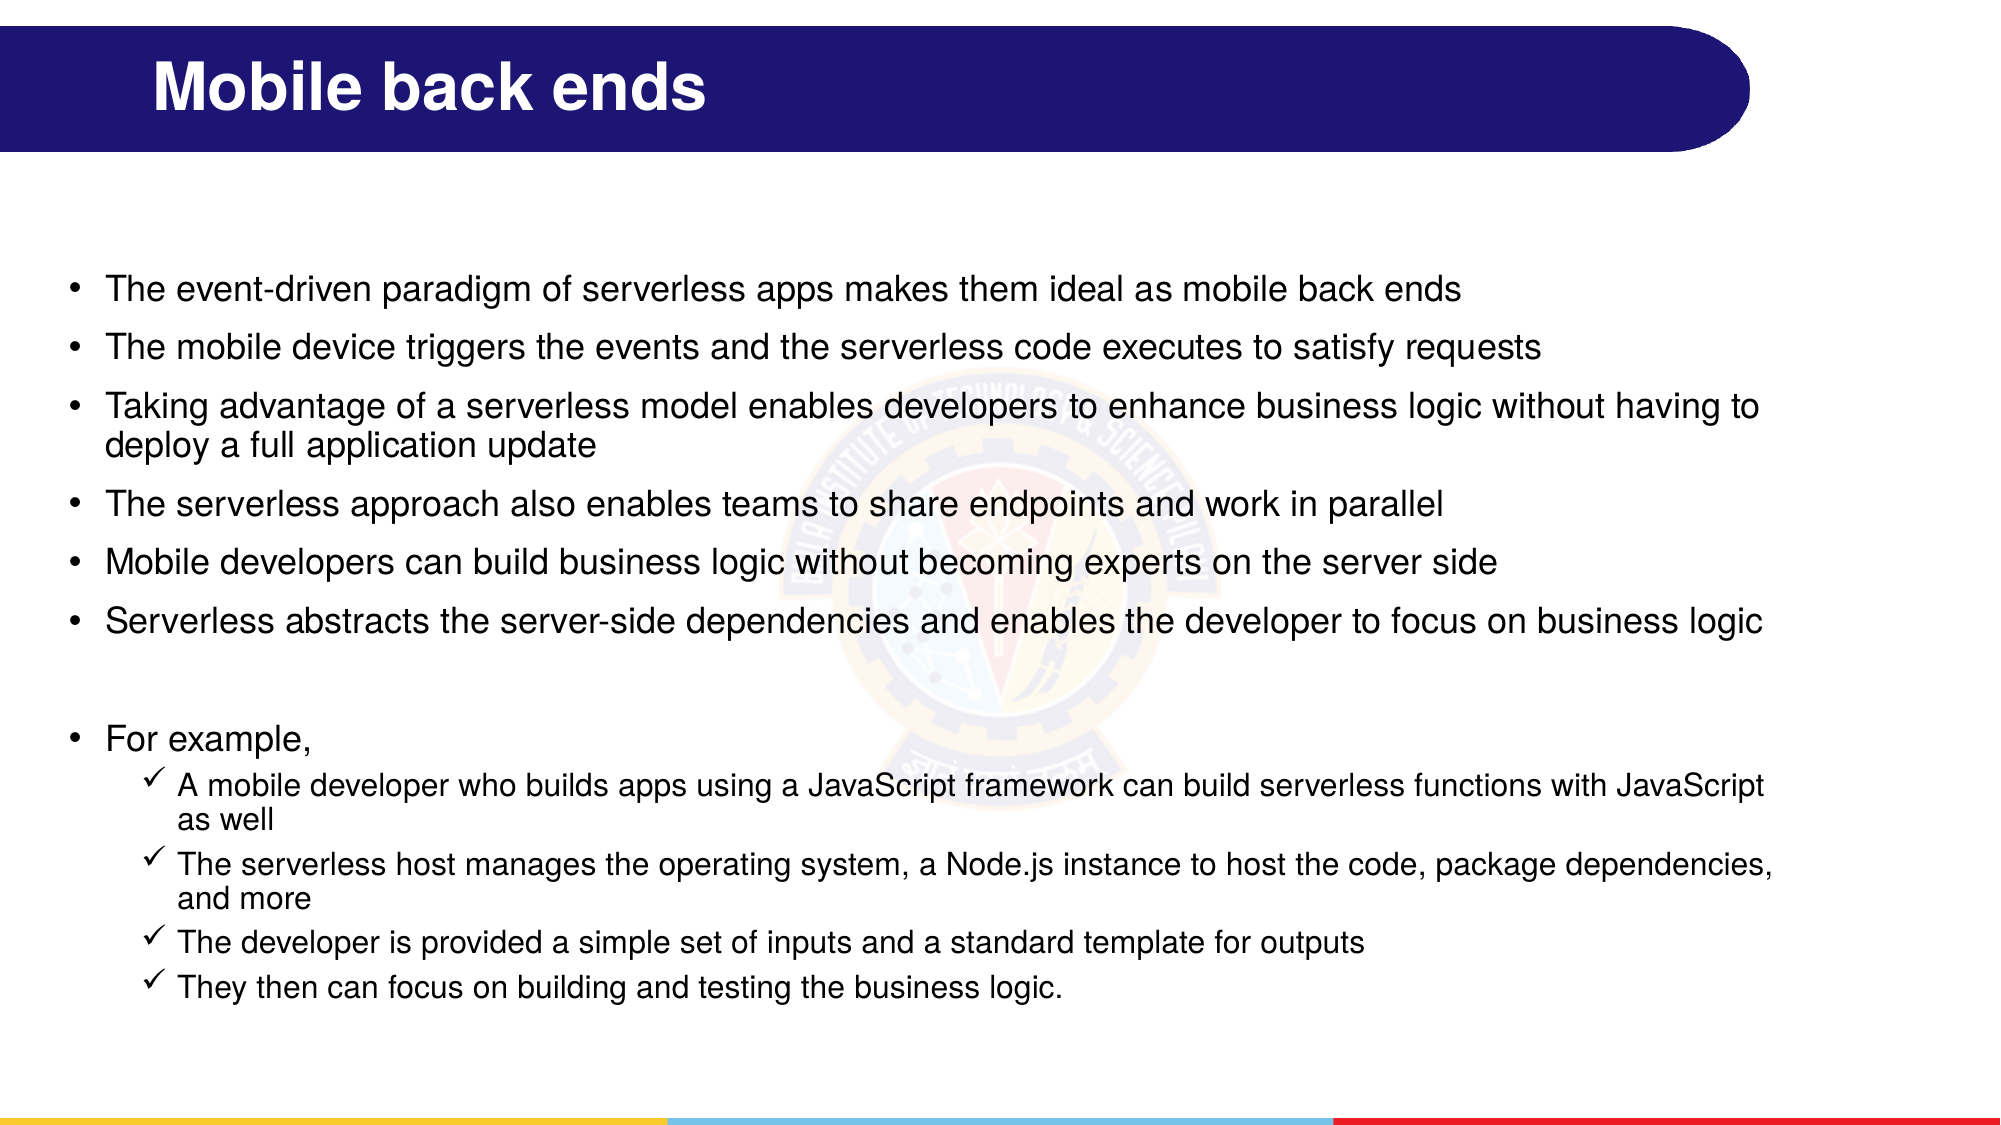

# Mobile back ends

The event-driven paradigm of serverless apps makes them ideal as mobile back ends
The mobile device triggers the events and the serverless code executes to satisfy requests
Taking advantage of a serverless model enables developers to enhance business logic without having to deploy a full application update
The serverless approach also enables teams to share endpoints and work in parallel
Mobile developers can build business logic without becoming experts on the server side
Serverless abstracts the server-side dependencies and enables the developer to focus on business logic

For example,
A mobile developer who builds apps using a JavaScript framework can build serverless functions with JavaScript as well
The serverless host manages the operating system, a Node.js instance to host the code, package dependencies, and more
The developer is provided a simple set of inputs and a standard template for outputs
They then can focus on building and testing the business logic.